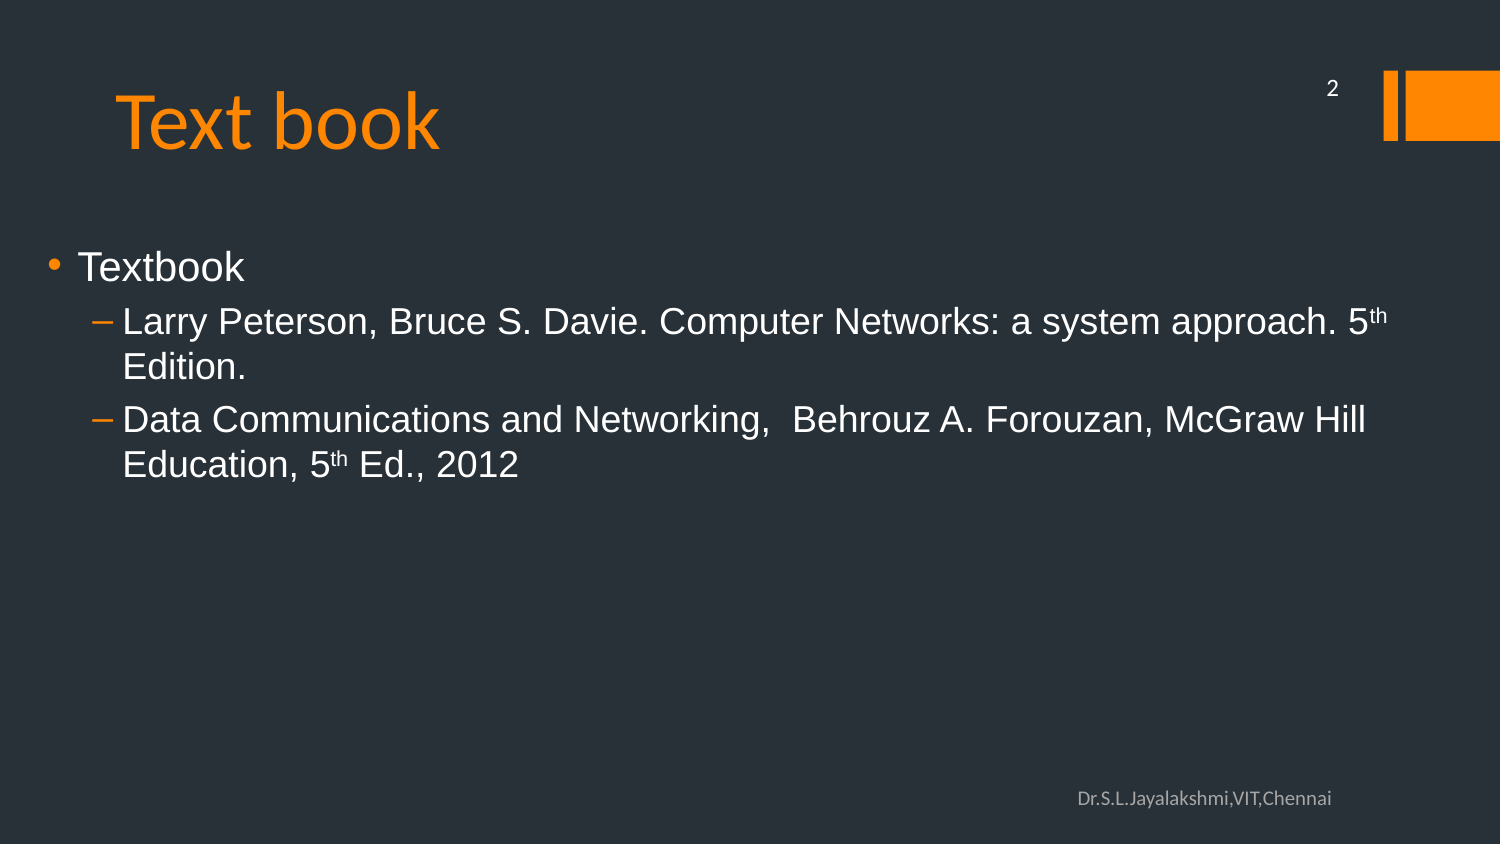

# Text book
2

Textbook
Larry Peterson, Bruce S. Davie. Computer Networks: a system approach. 5th  Edition.
Data Communications and Networking,  Behrouz A. Forouzan, McGraw Hill Education, 5th Ed., 2012

Dr.S.L.Jayalakshmi,VIT,Chennai